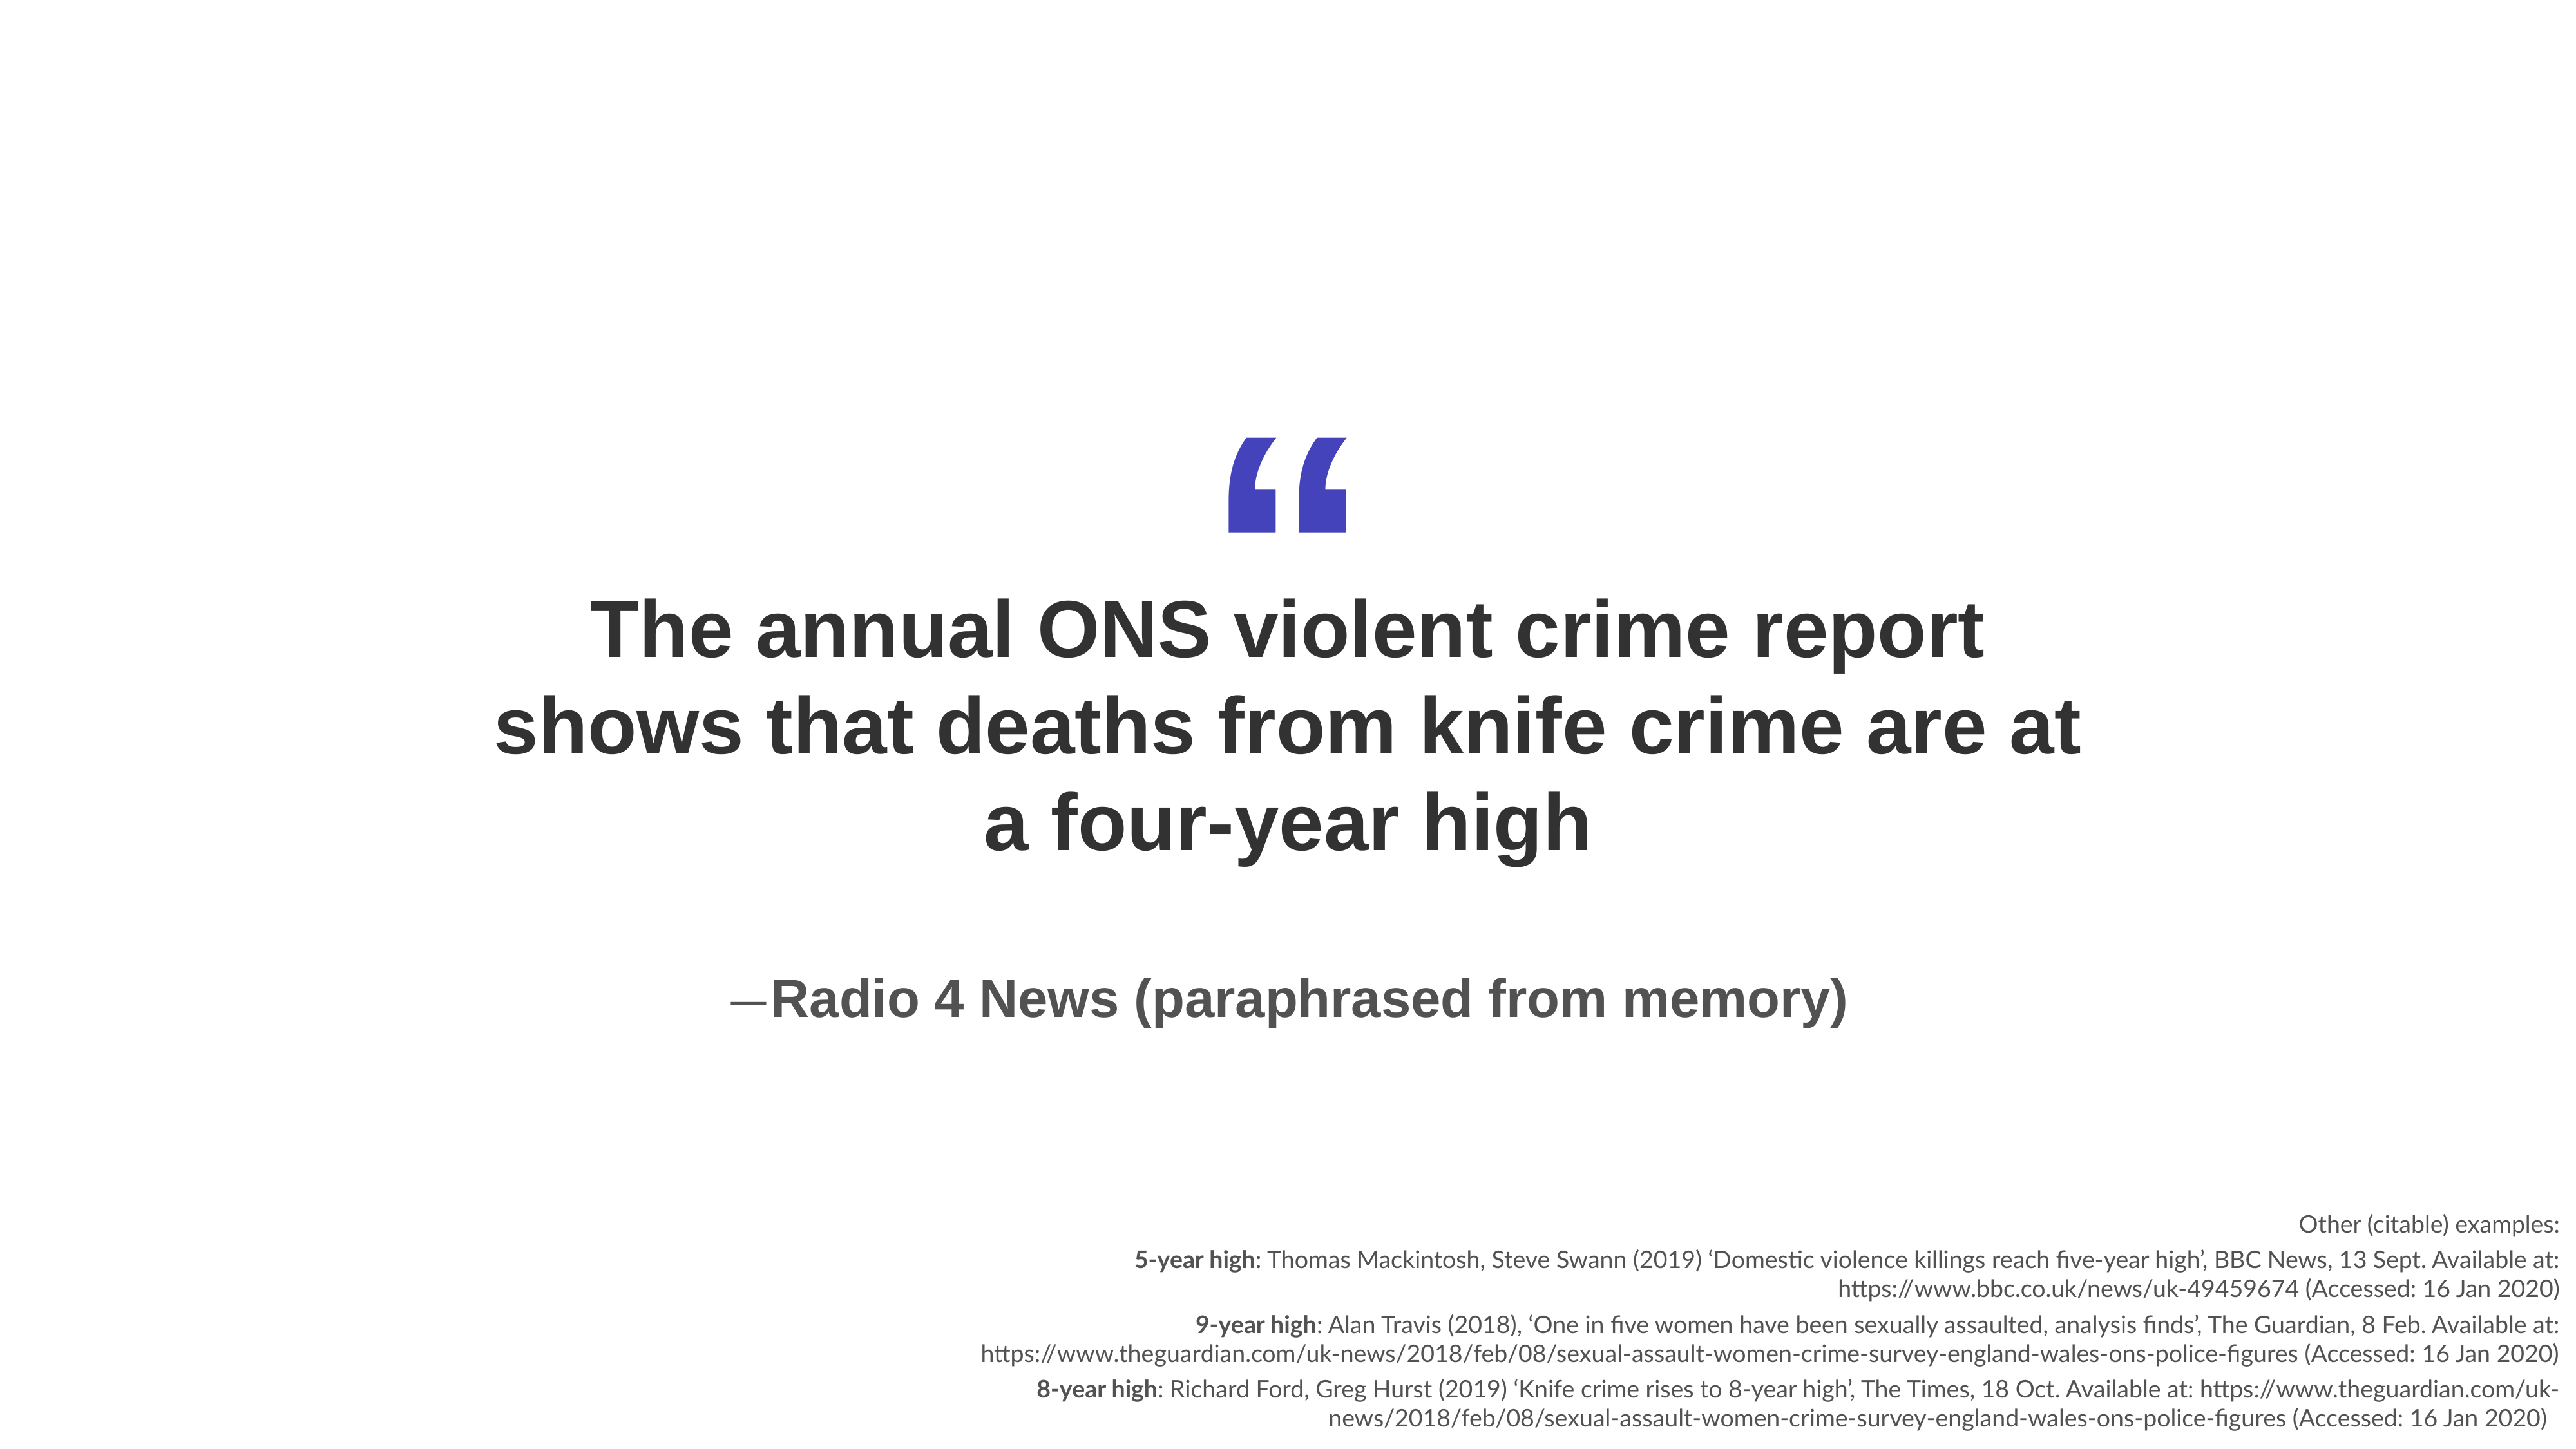

“
The annual ONS violent crime report shows that deaths from knife crime are at a four-year high

—Radio 4 News (paraphrased from memory)
Other (citable) examples:
5-year high: Thomas Mackintosh, Steve Swann (2019) ‘Domestic violence killings reach five-year high’, BBC News, 13 Sept. Available at: https://www.bbc.co.uk/news/uk-49459674 (Accessed: 16 Jan 2020)
9-year high: Alan Travis (2018), ‘One in five women have been sexually assaulted, analysis finds’, The Guardian, 8 Feb. Available at: https://www.theguardian.com/uk-news/2018/feb/08/sexual-assault-women-crime-survey-england-wales-ons-police-figures (Accessed: 16 Jan 2020)
8-year high: Richard Ford, Greg Hurst (2019) ‘Knife crime rises to 8-year high’, The Times, 18 Oct. Available at: https://www.theguardian.com/uk-news/2018/feb/08/sexual-assault-women-crime-survey-england-wales-ons-police-figures (Accessed: 16 Jan 2020)